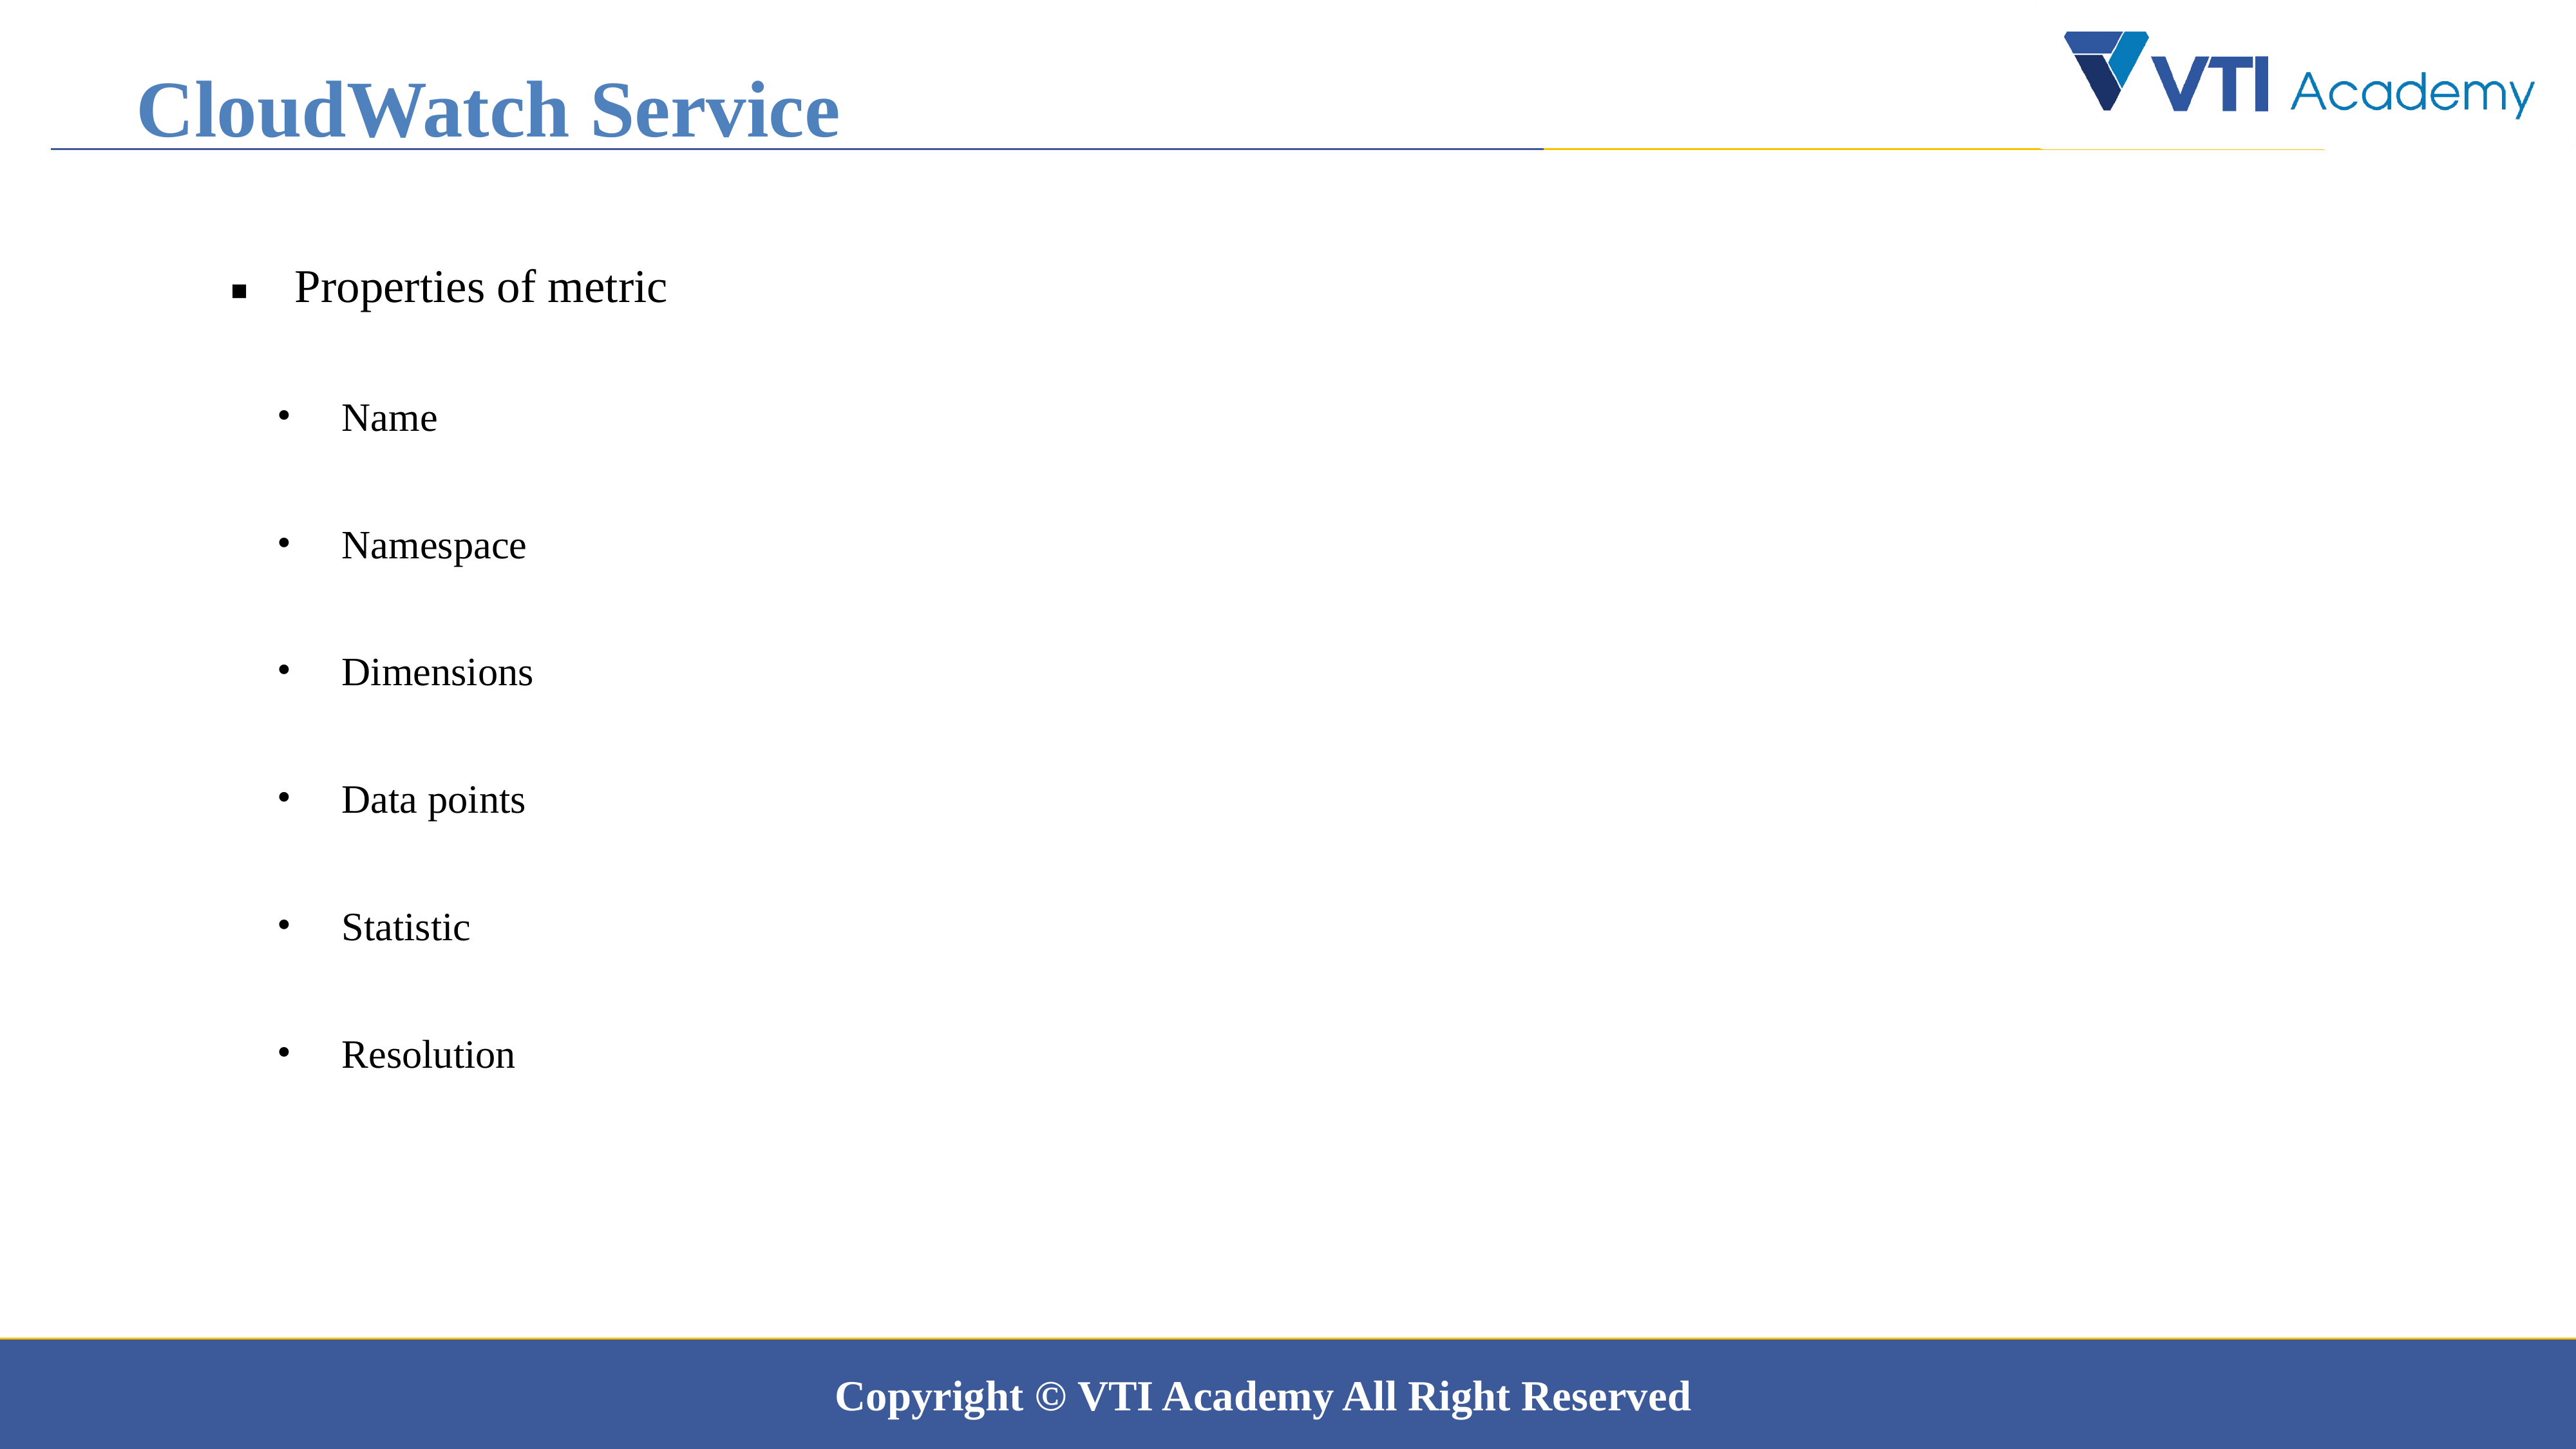

CloudWatch Service
Properties of metric
Name
Namespace
Dimensions
Data points
Statistic
Resolution